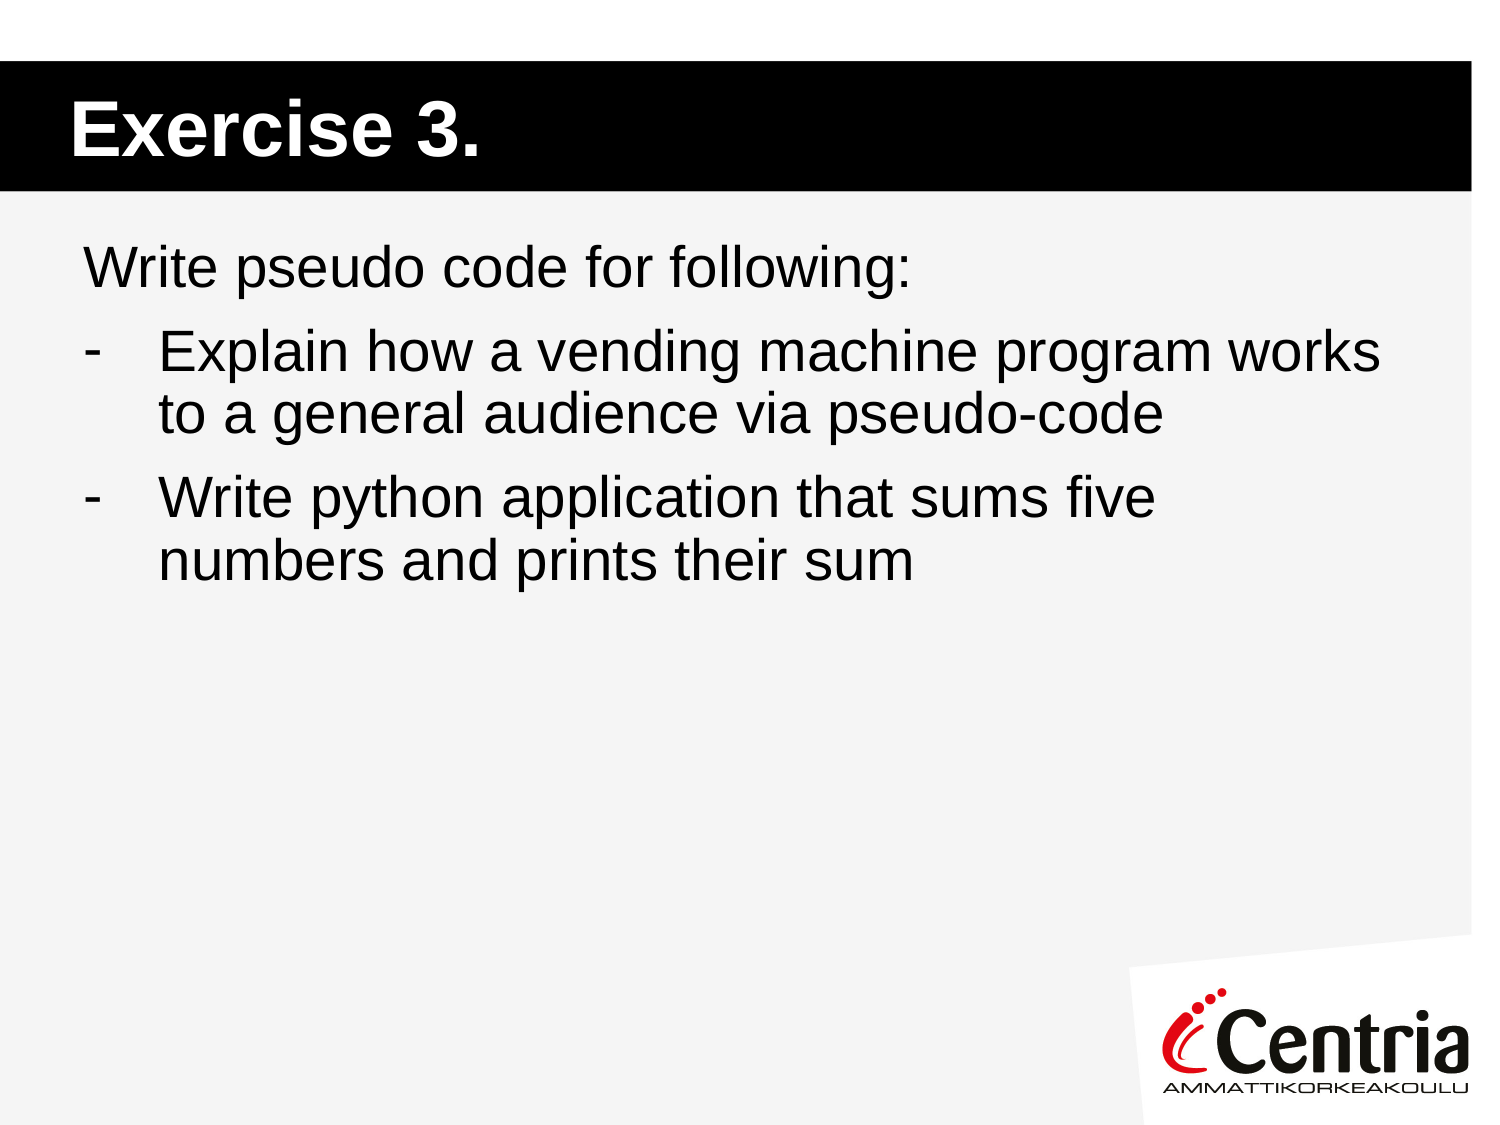

# Exercise 3.
Write pseudo code for following:
Explain how a vending machine program works to a general audience via pseudo-code
Write python application that sums five numbers and prints their sum